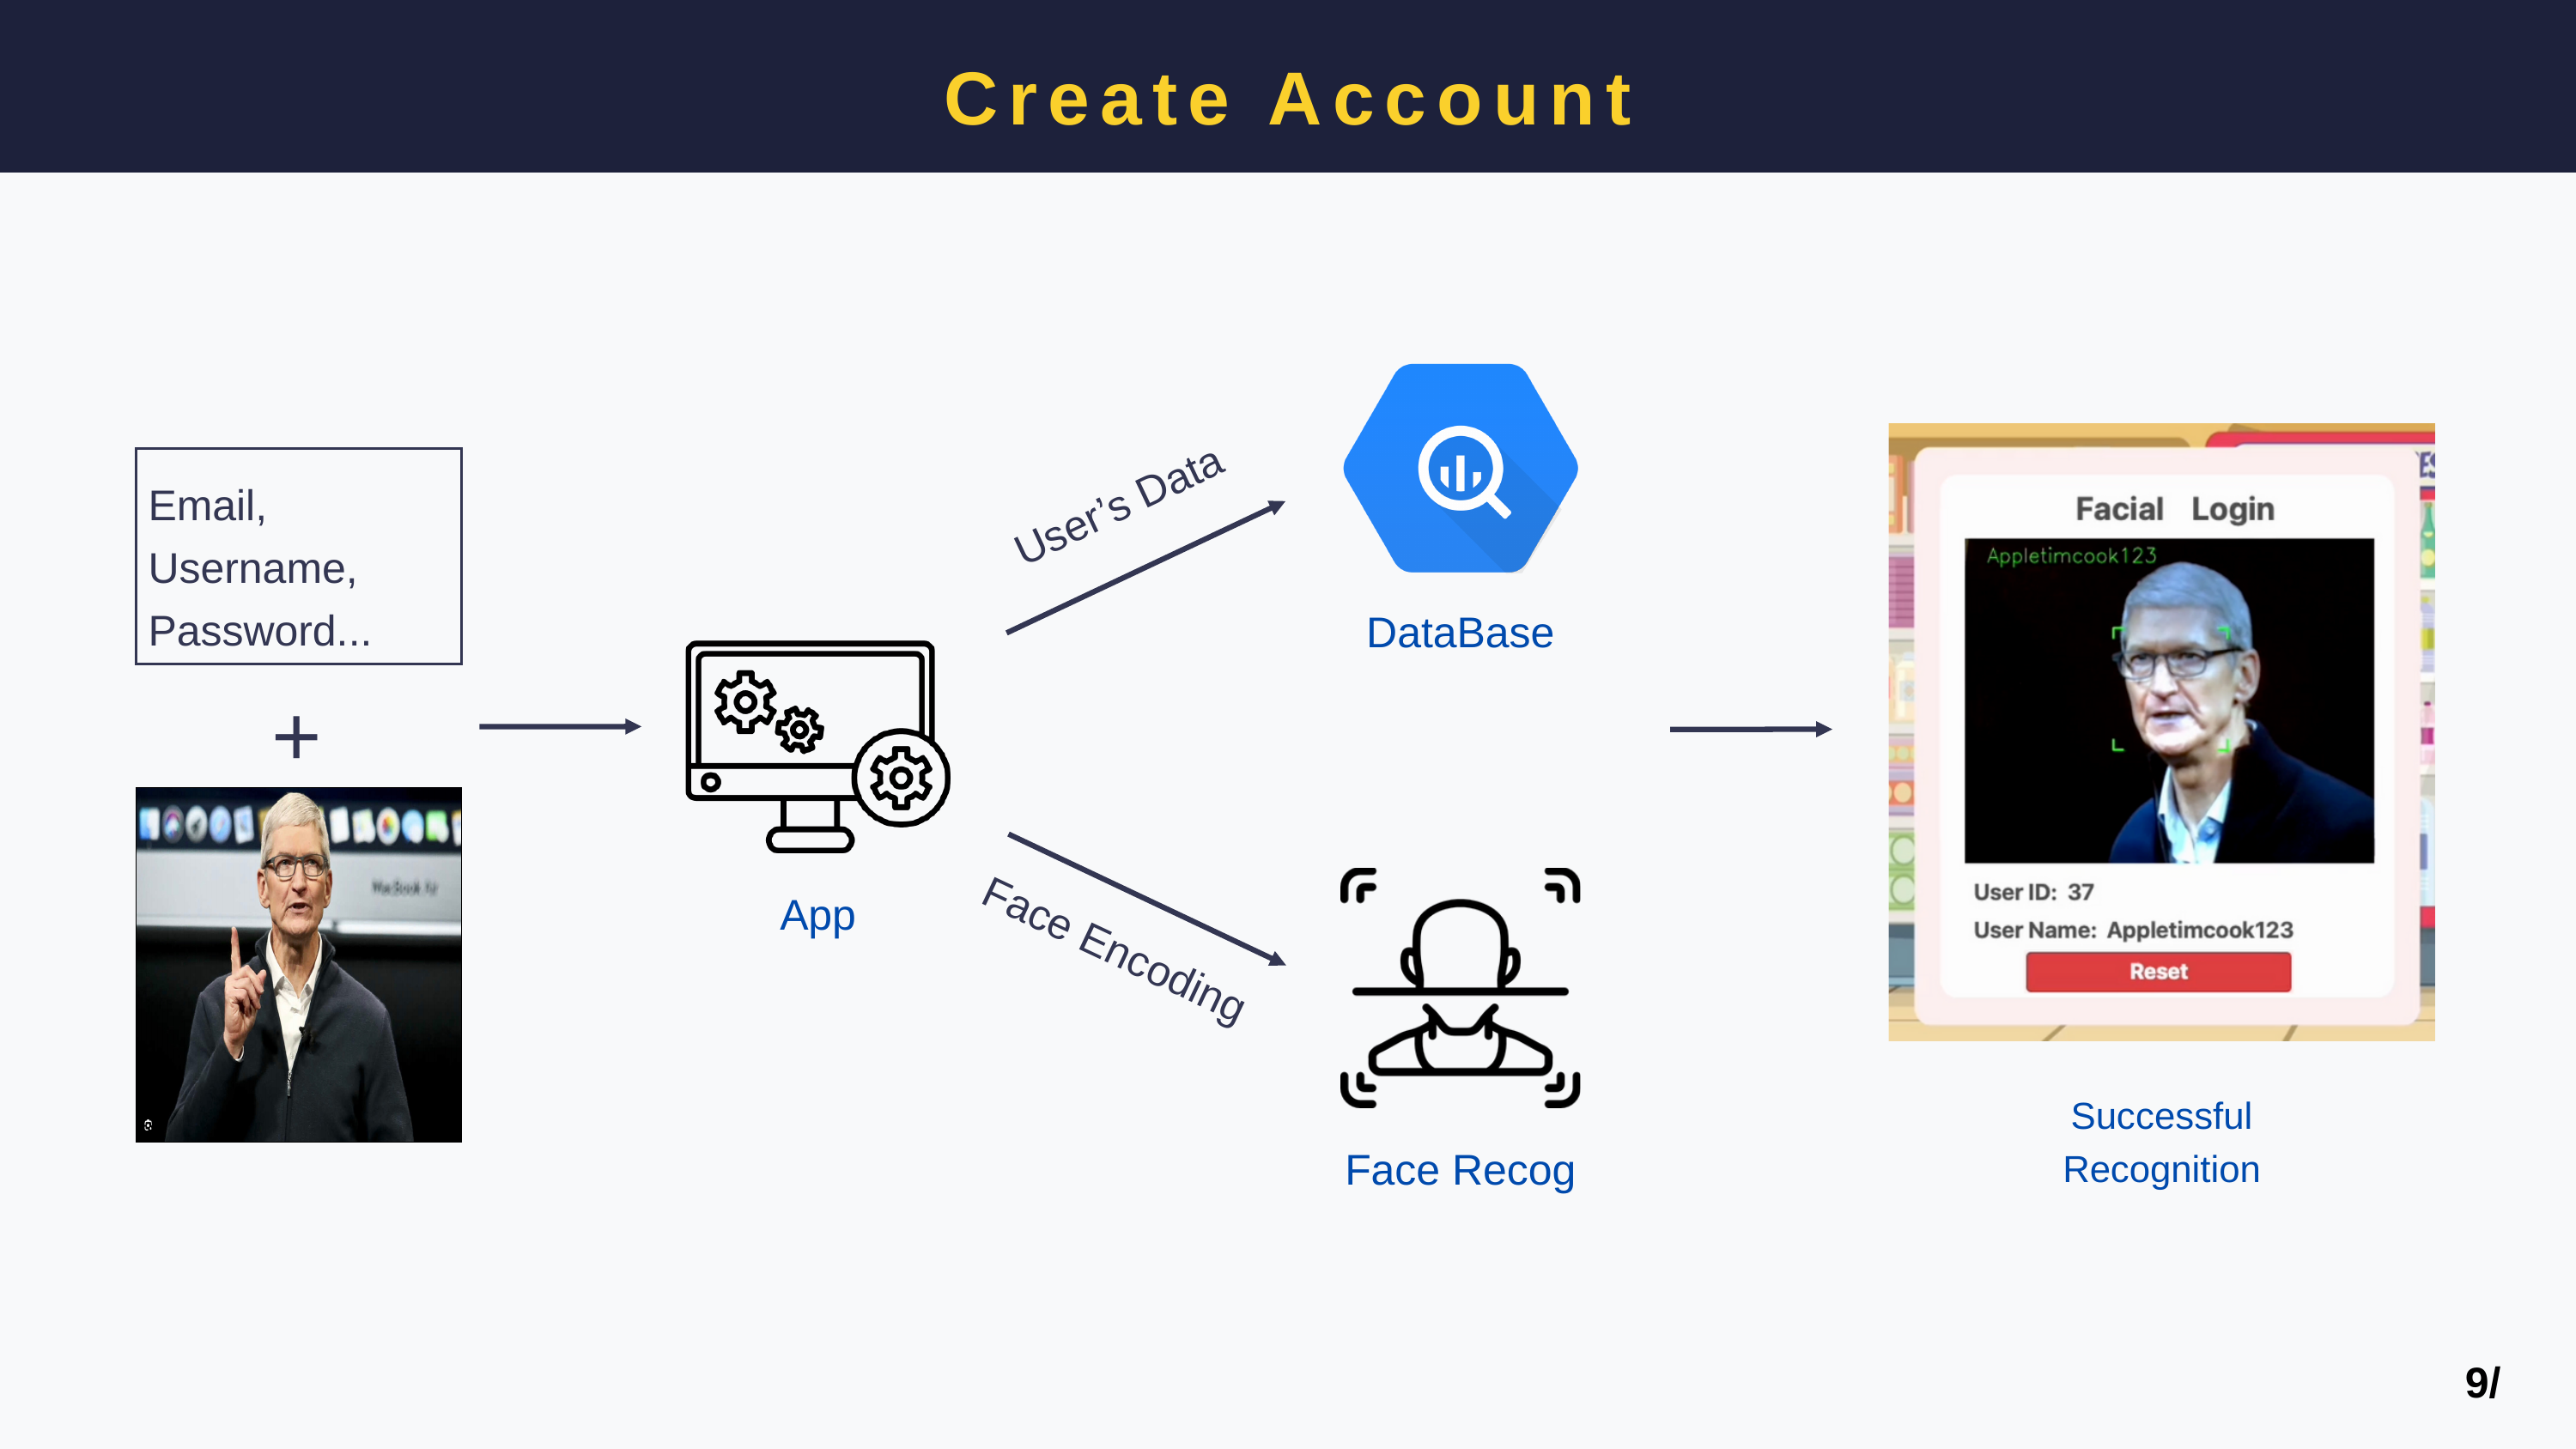

Create Account

Email,
Username,
Password...
User’s Data

DataBase

+

App
Face Encoding
Successful
Recognition
Face Recog
9/